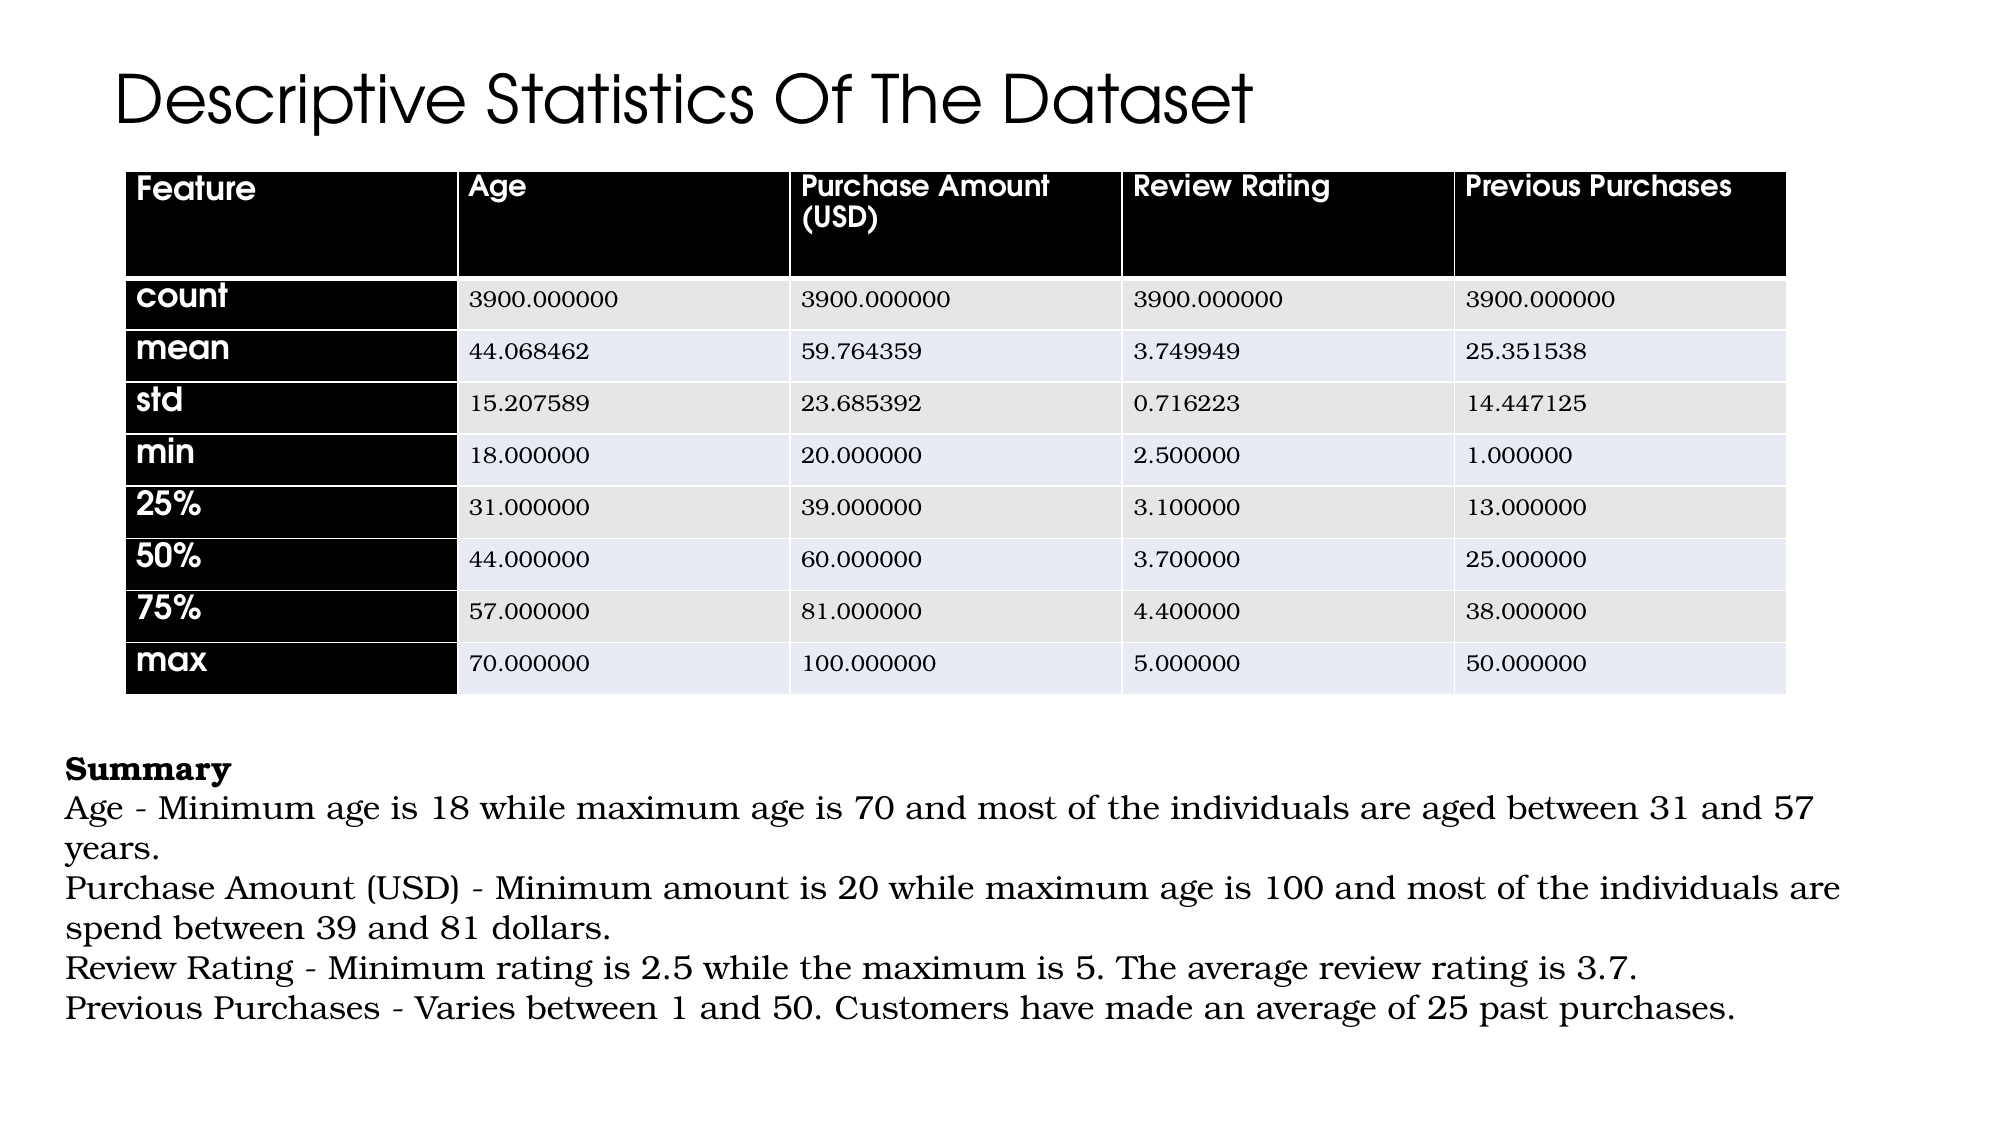

Descriptive Statistics Of The Dataset
| Feature | Age | Purchase Amount (USD) | Review Rating | Previous Purchases |
| --- | --- | --- | --- | --- |
| count | 3900.000000 | 3900.000000 | 3900.000000 | 3900.000000 |
| mean | 44.068462 | 59.764359 | 3.749949 | 25.351538 |
| std | 15.207589 | 23.685392 | 0.716223 | 14.447125 |
| min | 18.000000 | 20.000000 | 2.500000 | 1.000000 |
| 25% | 31.000000 | 39.000000 | 3.100000 | 13.000000 |
| 50% | 44.000000 | 60.000000 | 3.700000 | 25.000000 |
| 75% | 57.000000 | 81.000000 | 4.400000 | 38.000000 |
| max | 70.000000 | 100.000000 | 5.000000 | 50.000000 |
Summary
Age - Minimum age is 18 while maximum age is 70 and most of the individuals are aged between 31 and 57 years.
Purchase Amount (USD) - Minimum amount is 20 while maximum age is 100 and most of the individuals are spend between 39 and 81 dollars.
Review Rating - Minimum rating is 2.5 while the maximum is 5. The average review rating is 3.7.
Previous Purchases - Varies between 1 and 50. Customers have made an average of 25 past purchases.